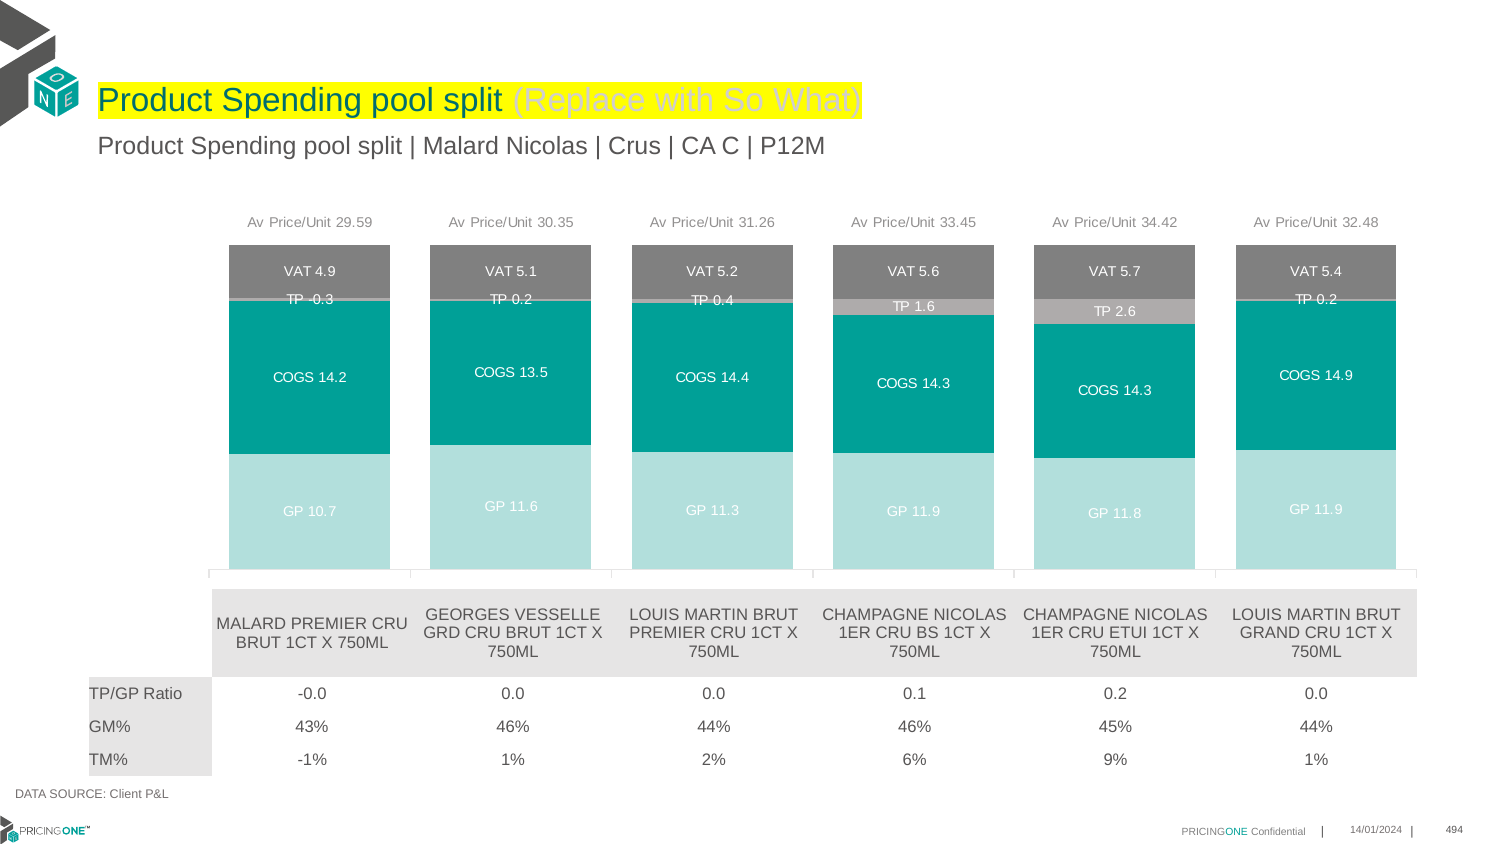

# Product Spending pool split (Replace with So What)
Product Spending pool split | Malard Nicolas | Crus | CA C | P12M

### Chart

| Category | GP | COGS | TP | VAT |
|---|---|---|---|---|
| Av Price/Unit 29.59 | 10.725499228556485 | 14.218085944037655 | -0.2862747450313847 | 4.931452667364017 |
| Av Price/Unit 30.35 | 11.62023525588952 | 13.509567803953427 | 0.16529764419171755 | 5.059030598429457 |
| Av Price/Unit 31.26 | 11.281669439728354 | 14.368043689869838 | 0.3986195246179953 | 5.209677419354839 |
| Av Price/Unit 33.45 | 11.940399999999999 | 14.299225000000002 | 1.6361190476190473 | 5.575148809523808 |
| Av Price/Unit 34.42 | 11.762393023255814 | 14.281348837209304 | 2.643273643410847 | 5.7374031007751976 |
| Av Price/Unit 32.48 | 11.8733 | 14.9065 | 0.19285625000000195 | 5.3945312499999964 |
|  | MALARD PREMIER CRU BRUT 1CT X 750ML | GEORGES VESSELLE GRD CRU BRUT 1CT X 750ML | LOUIS MARTIN BRUT PREMIER CRU 1CT X 750ML | CHAMPAGNE NICOLAS 1ER CRU BS 1CT X 750ML | CHAMPAGNE NICOLAS 1ER CRU ETUI 1CT X 750ML | LOUIS MARTIN BRUT GRAND CRU 1CT X 750ML |
| --- | --- | --- | --- | --- | --- | --- |
| TP/GP Ratio | -0.0 | 0.0 | 0.0 | 0.1 | 0.2 | 0.0 |
| GM% | 43% | 46% | 44% | 46% | 45% | 44% |
| TM% | -1% | 1% | 2% | 6% | 9% | 1% |
DATA SOURCE: Client P&L

14/01/2024
494